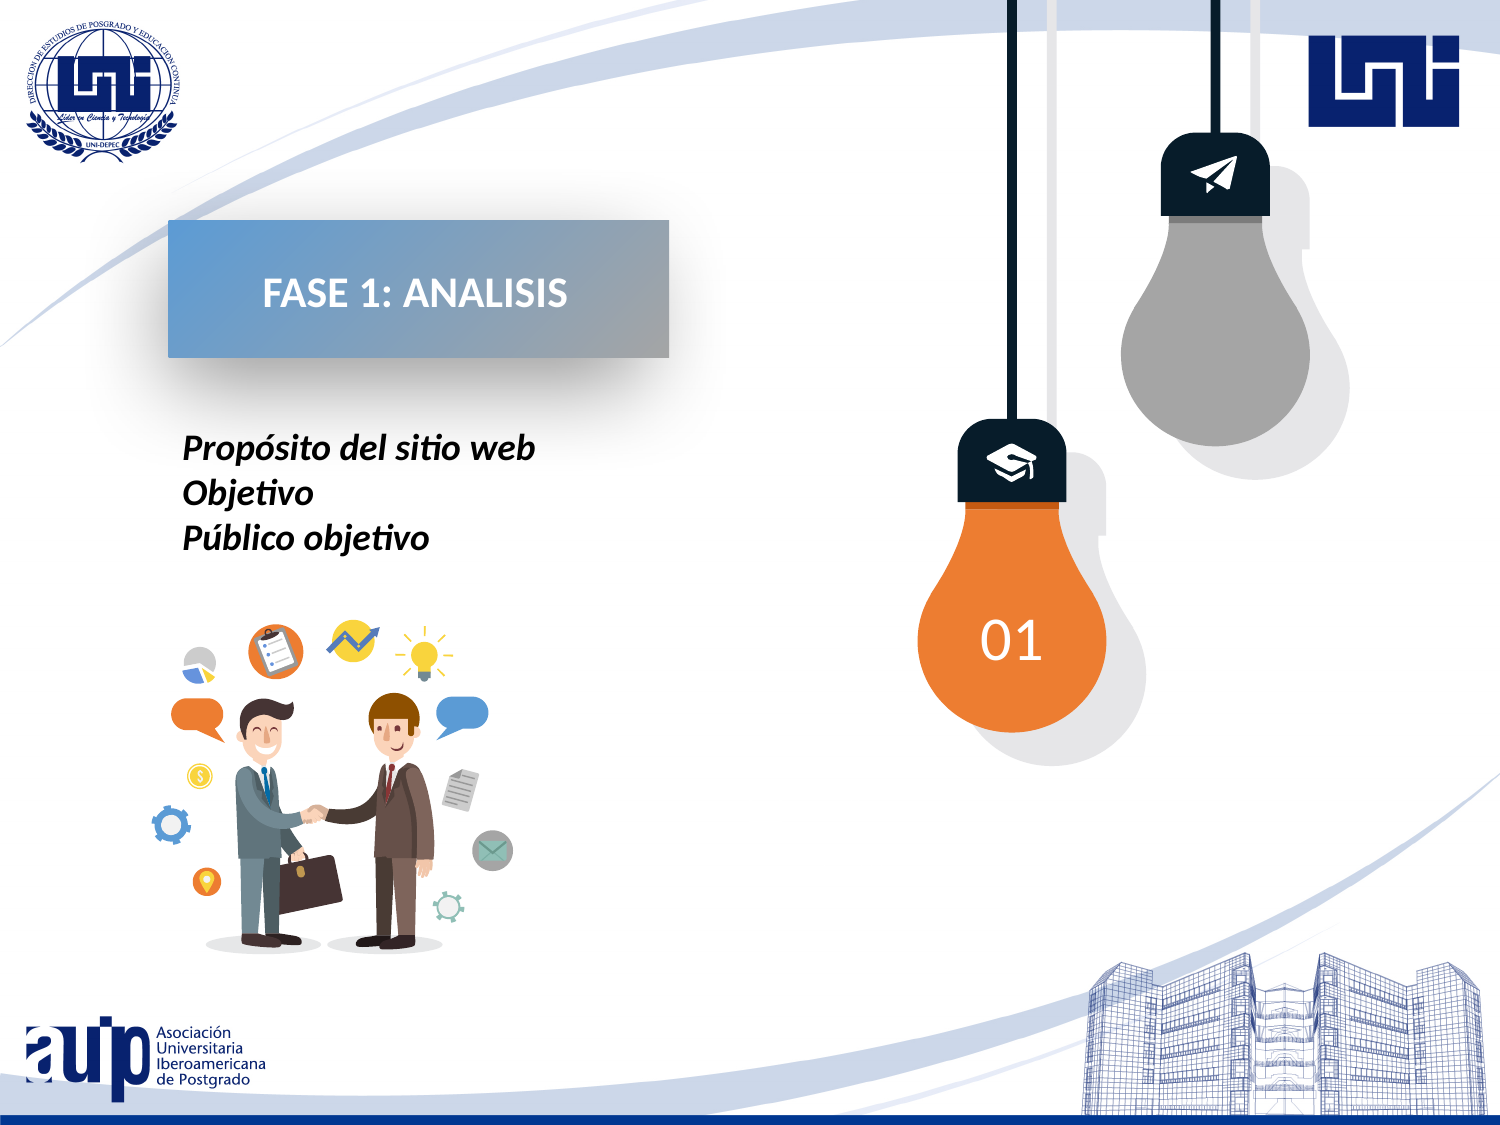

FASE 1: ANALISIS
Propósito del sitio web
Objetivo
Público objetivo

01

Image Subtitle

A wonderful serenity has taken possession of my entire.
A wonderful serenity has taken possession of my entire.